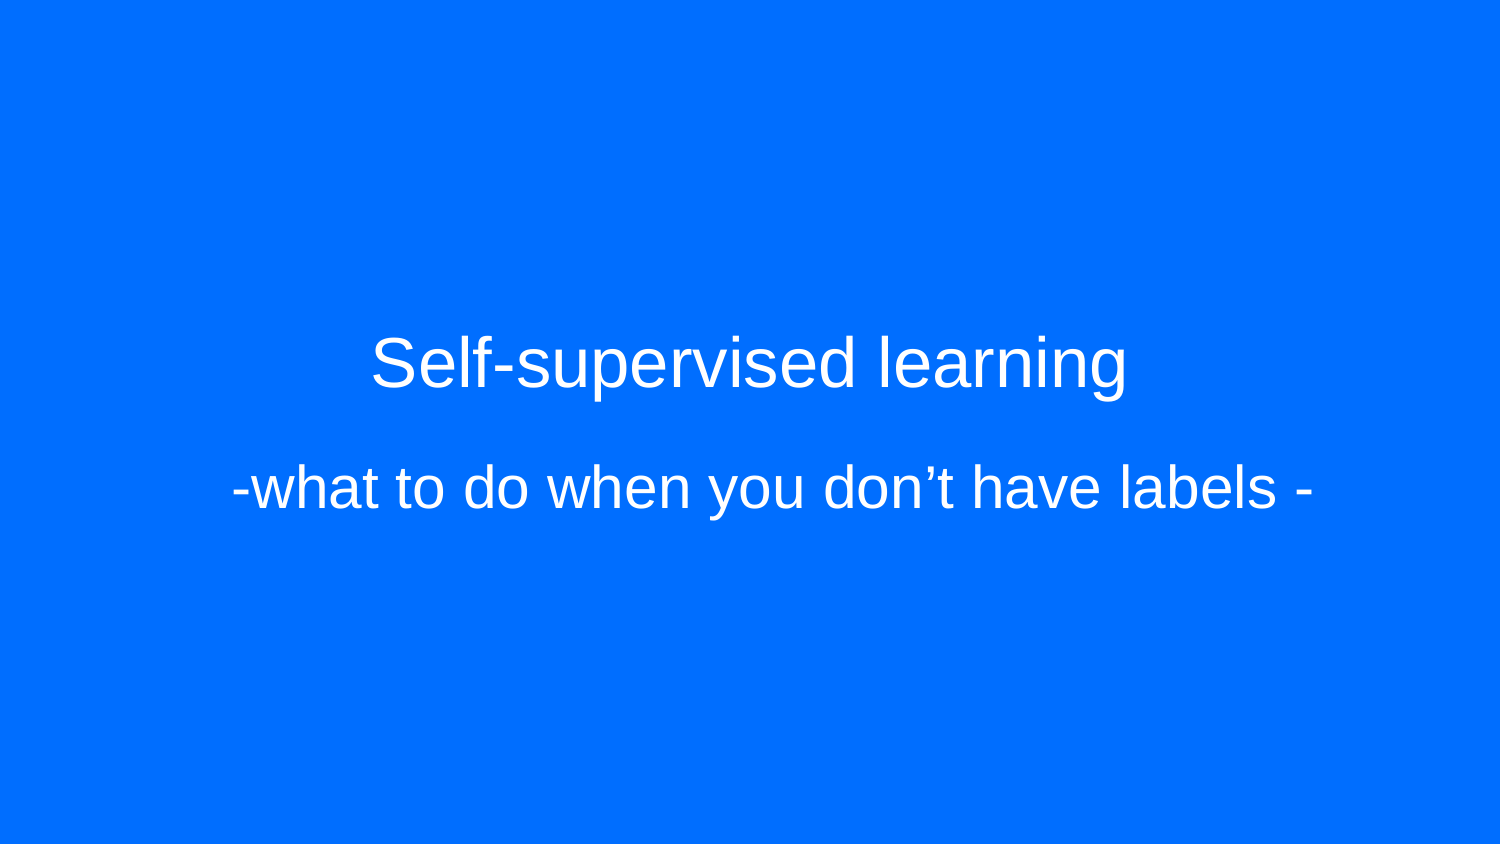

# Self-supervised learning
-what to do when you don’t have labels -